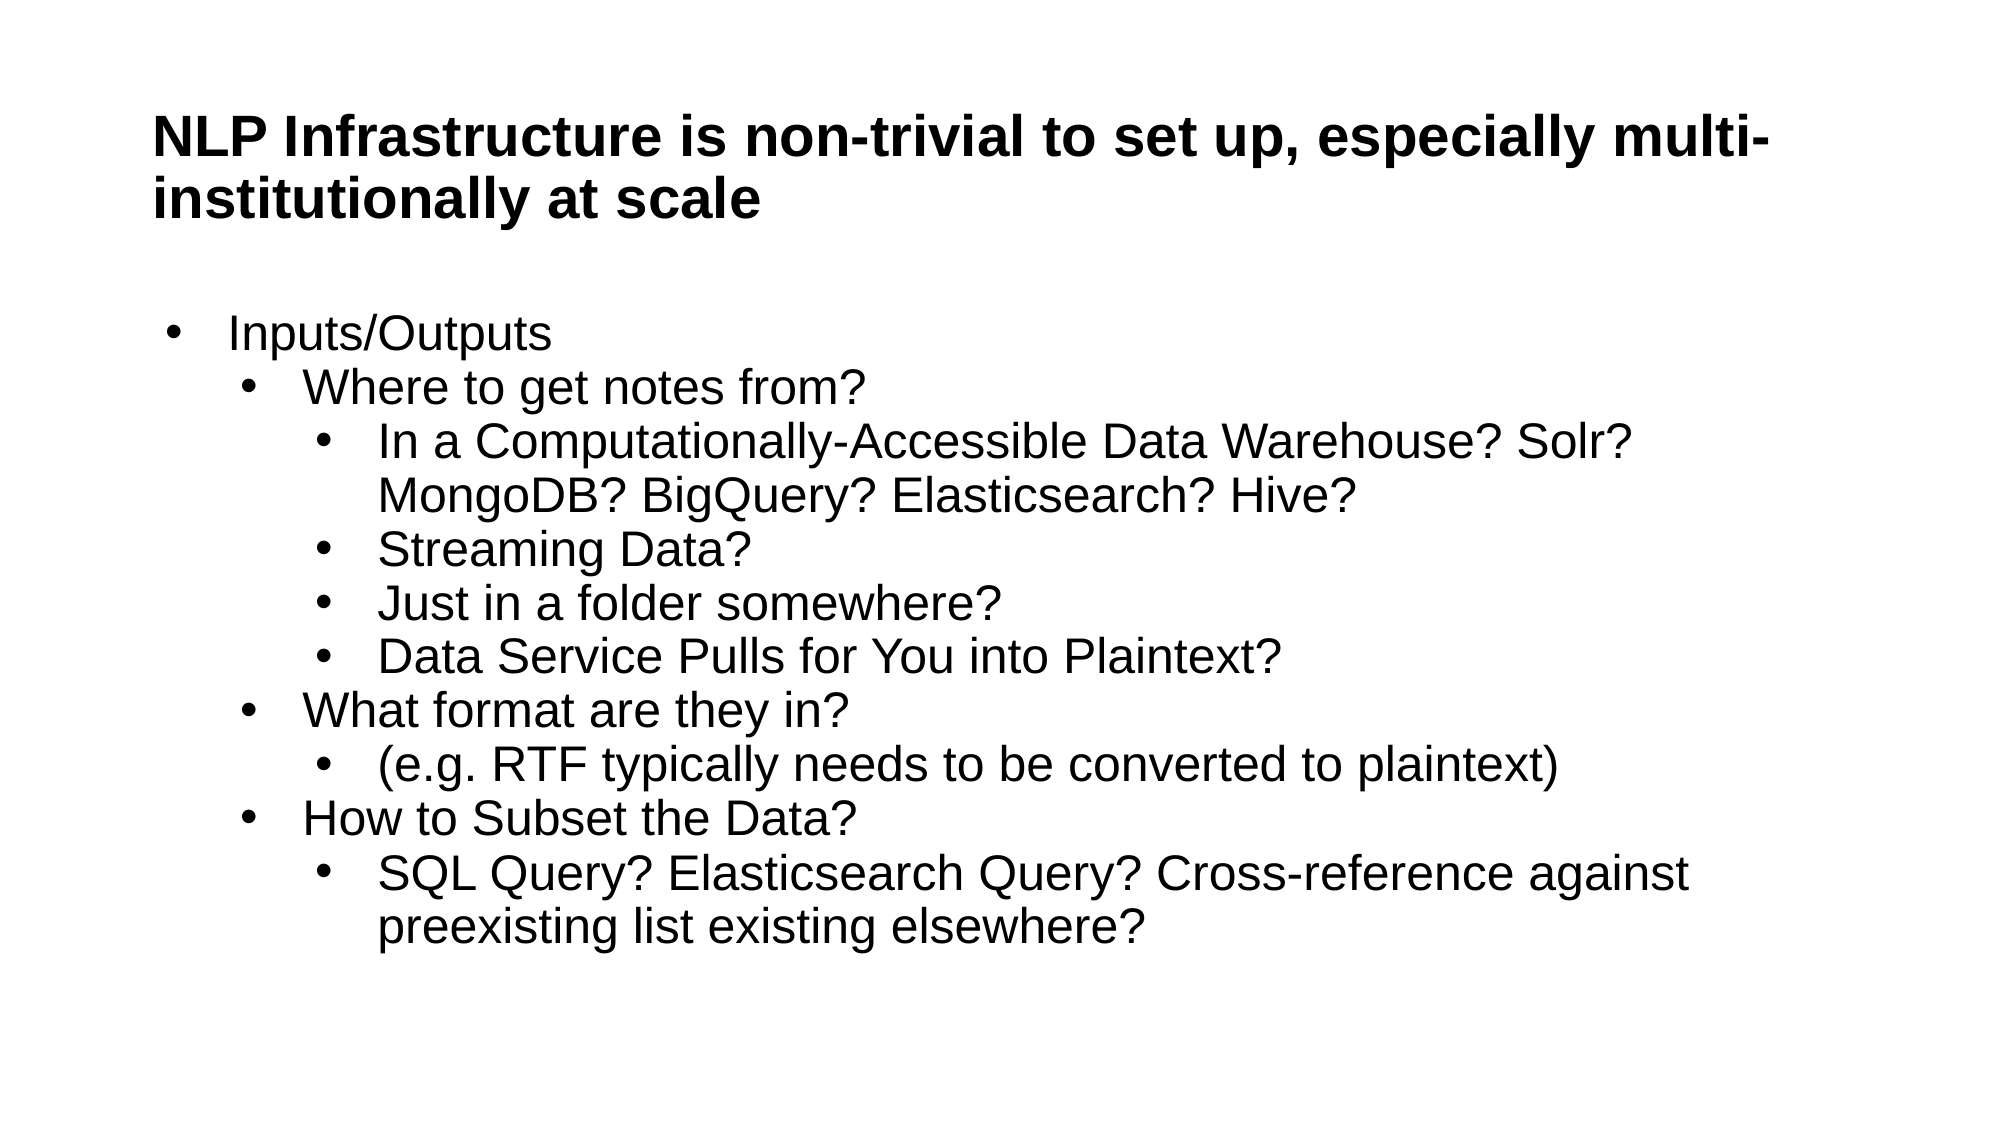

# NLP Infrastructure is non-trivial to set up, especially multi-institutionally at scale
Inputs/Outputs
Where to get notes from?
In a Computationally-Accessible Data Warehouse? Solr? MongoDB? BigQuery? Elasticsearch? Hive?
Streaming Data?
Just in a folder somewhere?
Data Service Pulls for You into Plaintext?
What format are they in?
(e.g. RTF typically needs to be converted to plaintext)
How to Subset the Data?
SQL Query? Elasticsearch Query? Cross-reference against preexisting list existing elsewhere?